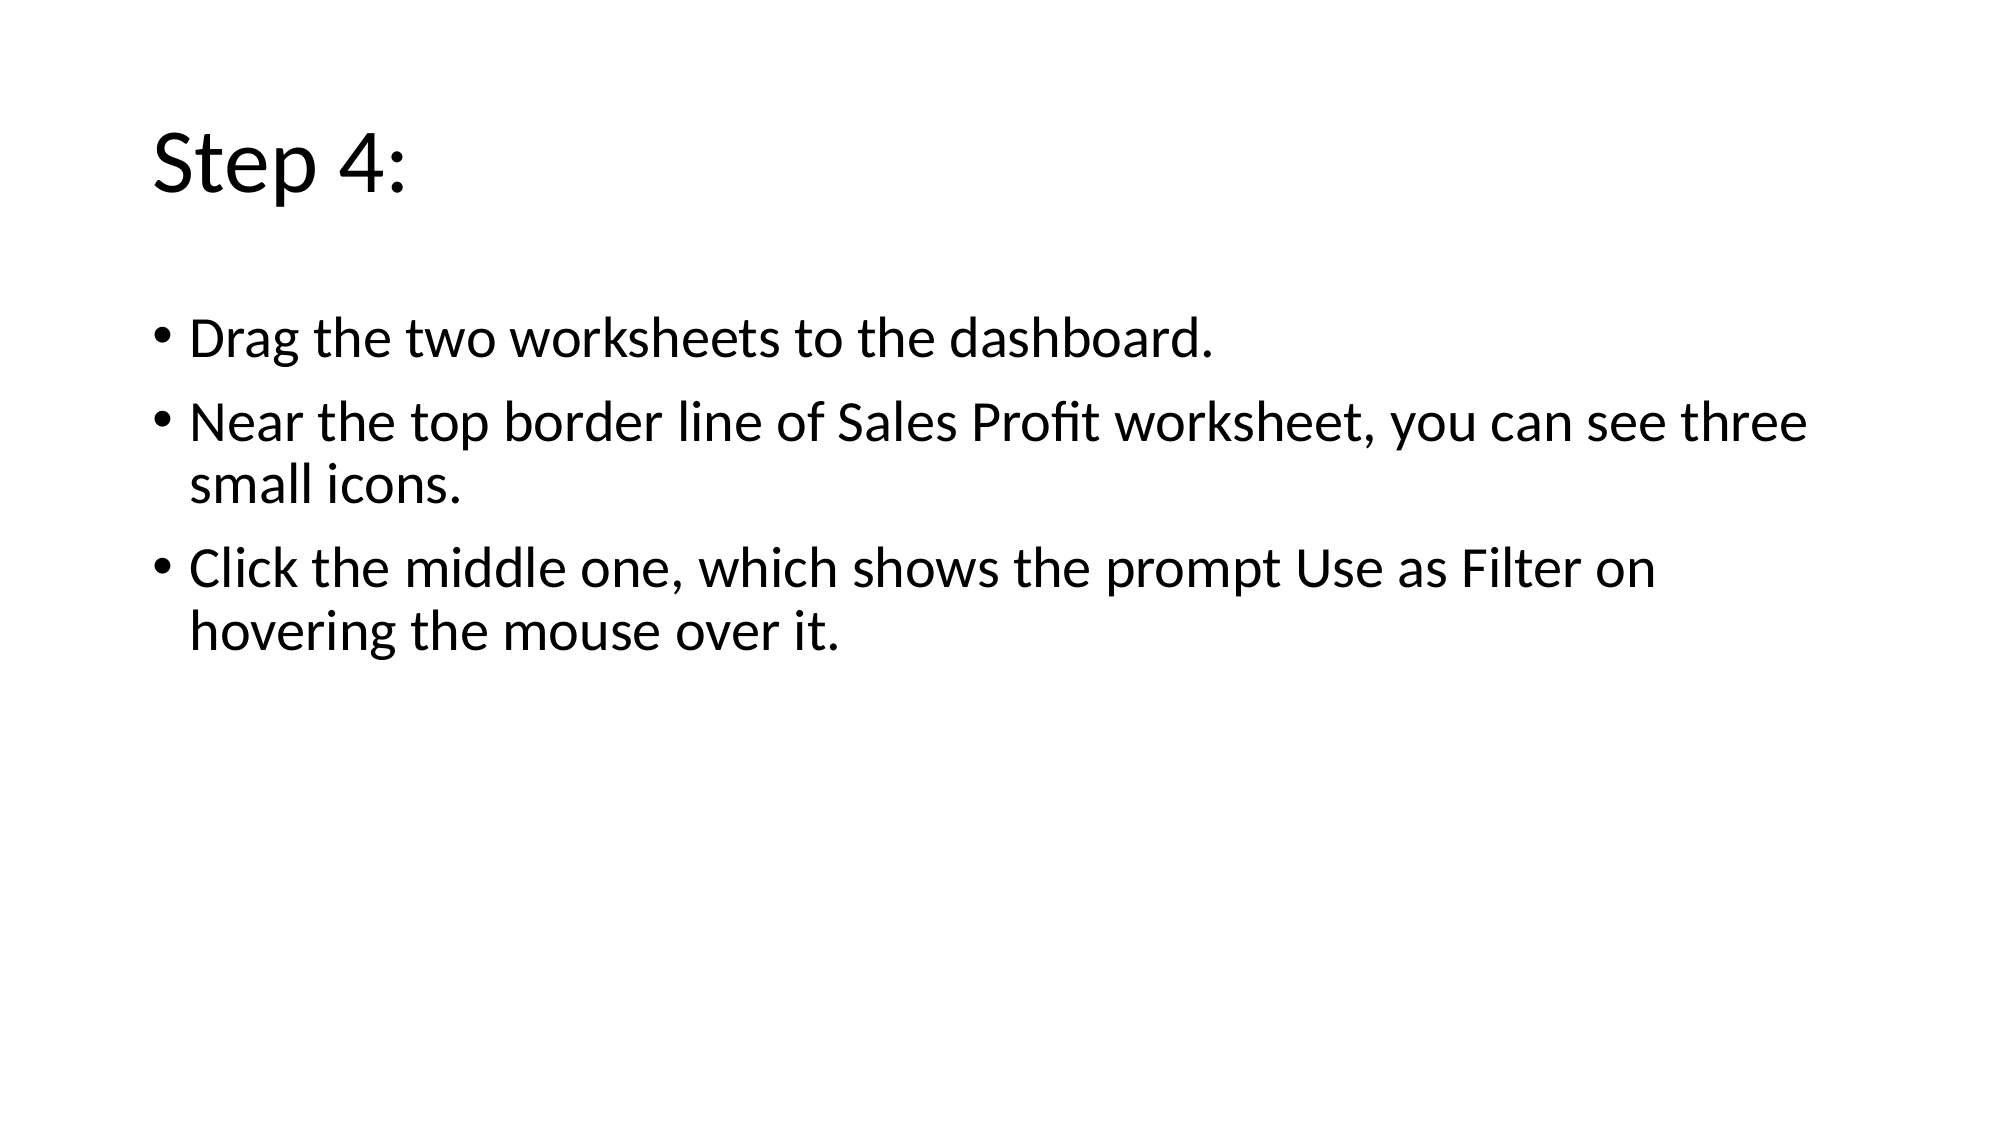

# Step 4:
Drag the two worksheets to the dashboard.
Near the top border line of Sales Profit worksheet, you can see three small icons.
Click the middle one, which shows the prompt Use as Filter on hovering the mouse over it.